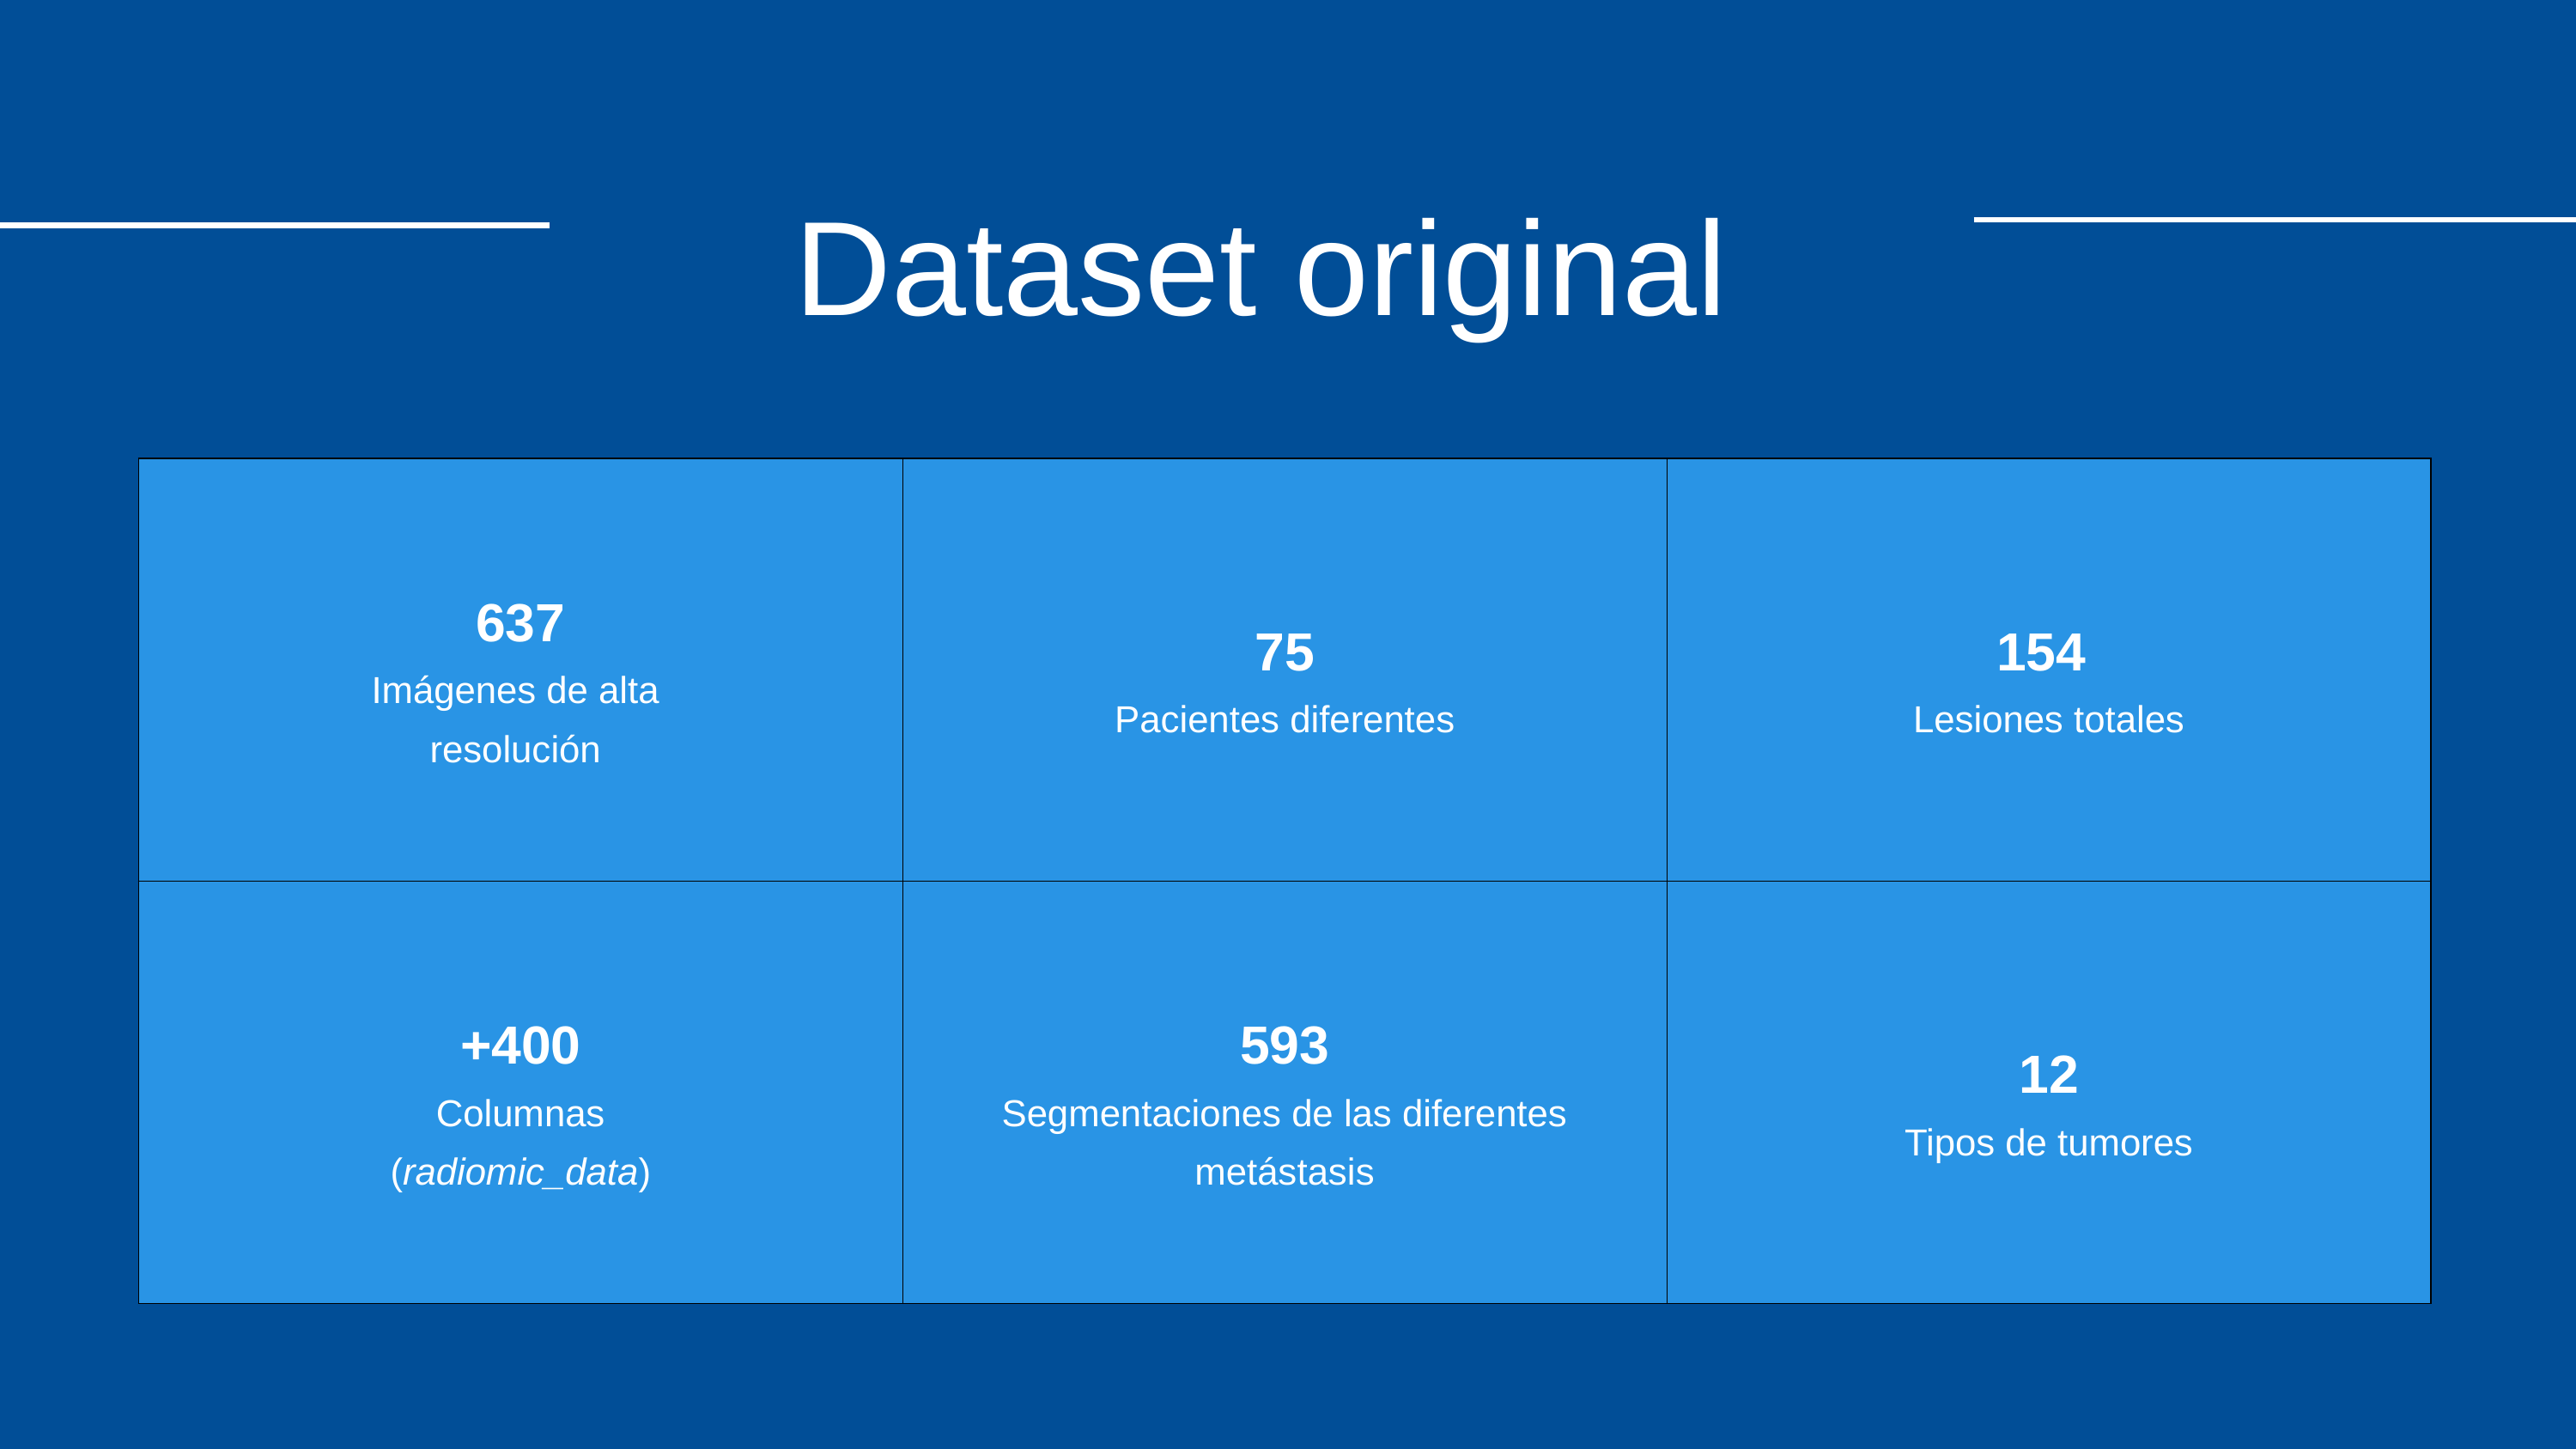

Dataset original
| 637 Imágenes de alta resolución | 75 Pacientes diferentes | 154 Lesiones totales |
| --- | --- | --- |
| +400 Columnas (radiomic\_data) | 593 Segmentaciones de las diferentes metástasis | 12 Tipos de tumores |